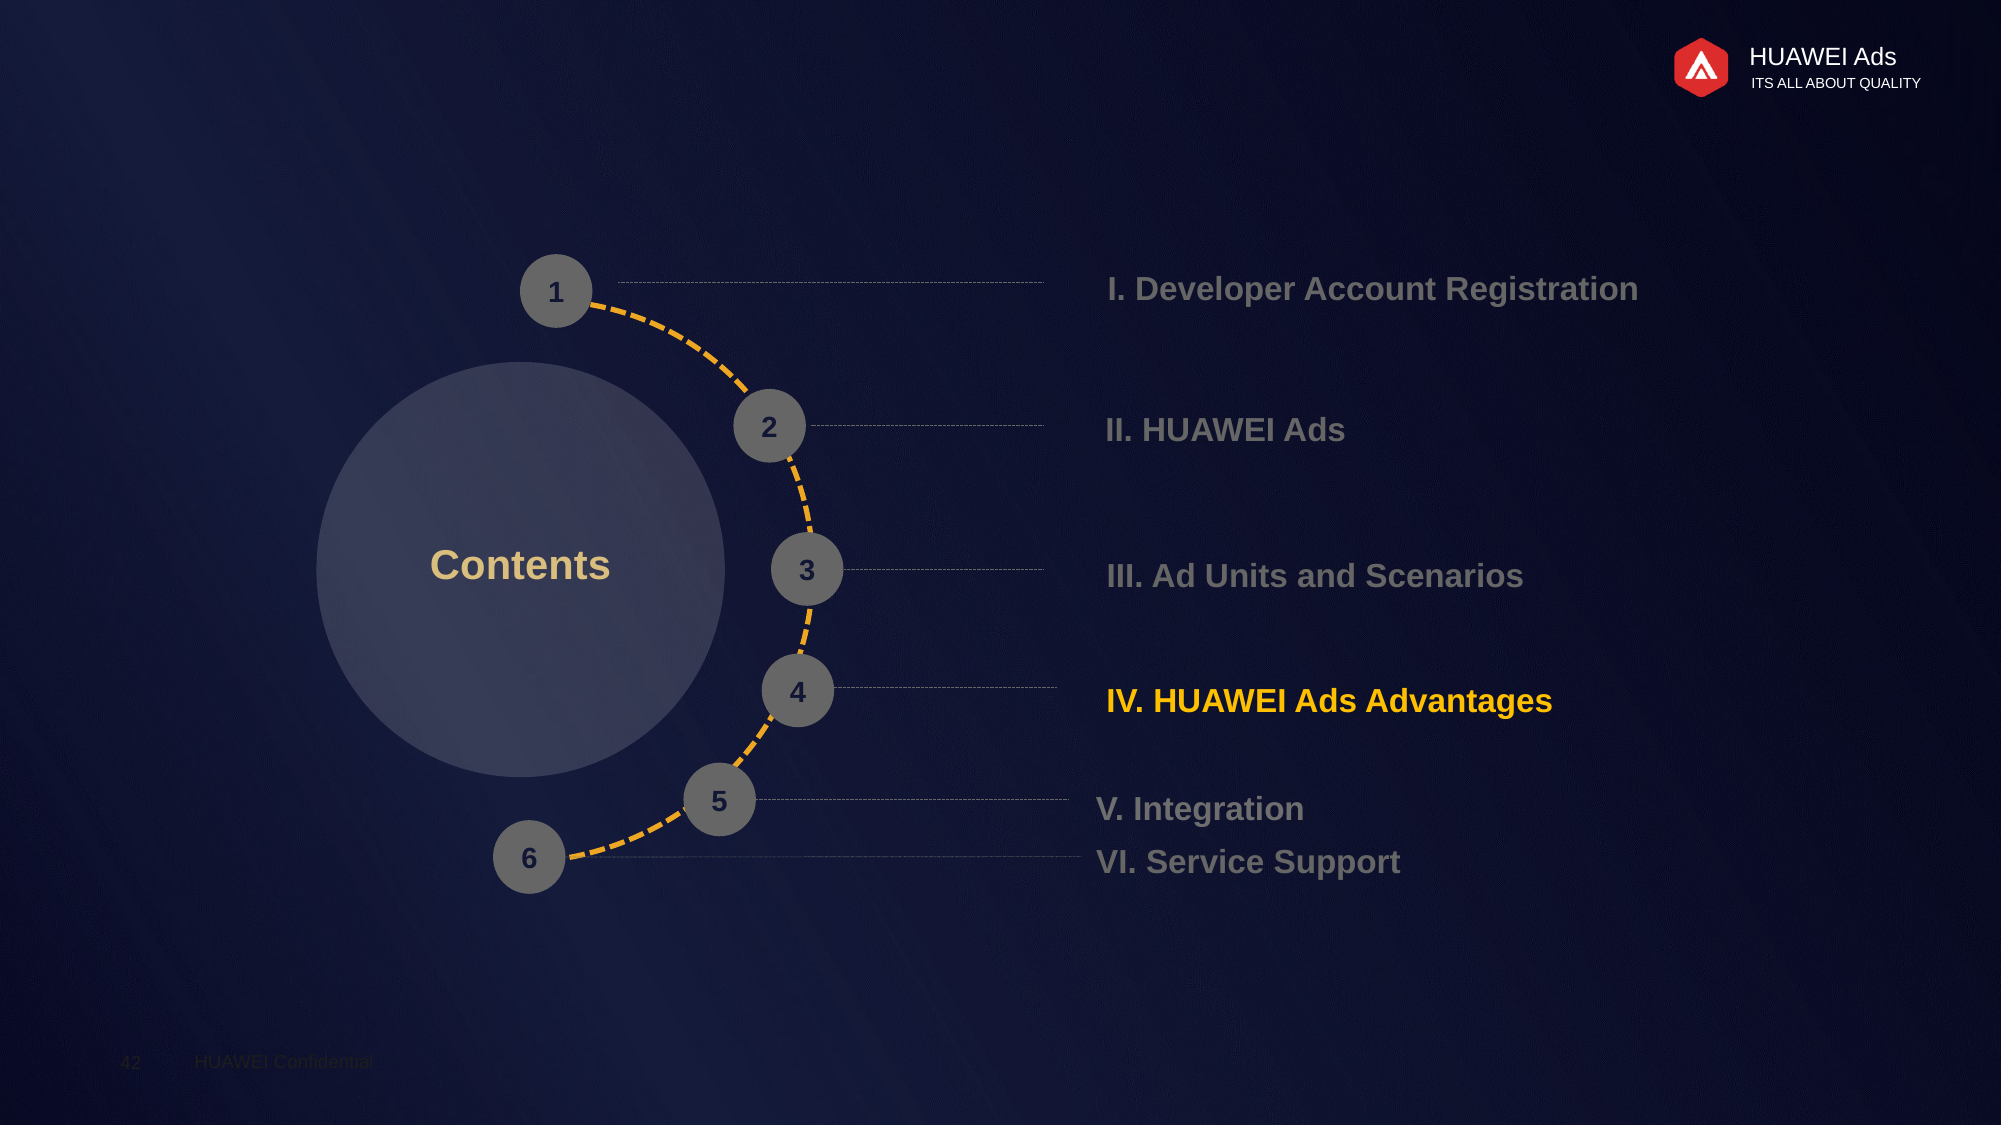

I. Developer Account Registration
1

2
II. HUAWEI Ads
Contents
3
III. Ad Units and Scenarios
4
IV. HUAWEI Ads Advantages
5
V. Integration
6
VI. Service Support